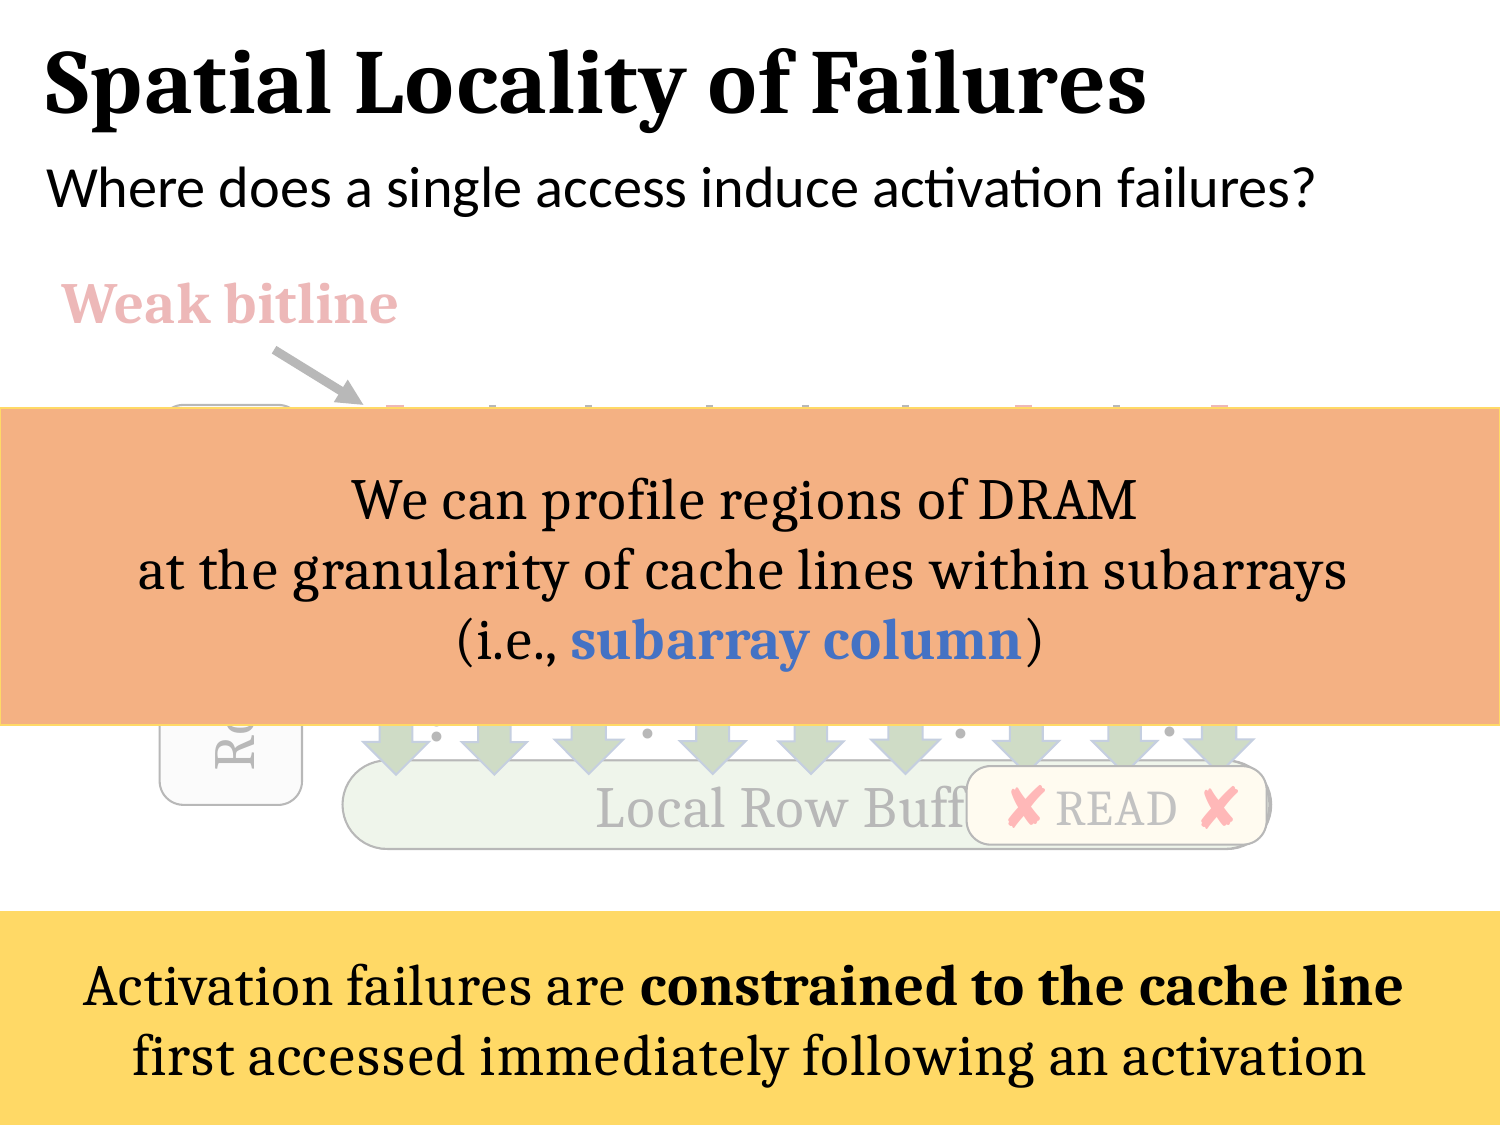

# Spatial Locality of Failures
Where does a single access induce activation failures?
This shows that we can rely on a static profile of weak bitlines to determine whether an access will cause failures
Weak bitline
We can profile regions of DRAM
at the granularity of cache lines within subarrays
(i.e., subarray column)
…

Cache line
✘
✘
✘
✘
Row Decoder

…

…
…
…
…
Local Row Buffer
Local Row Buffer
READ
Activation failures are constrained to the cache line
first accessed immediately following an activation
19